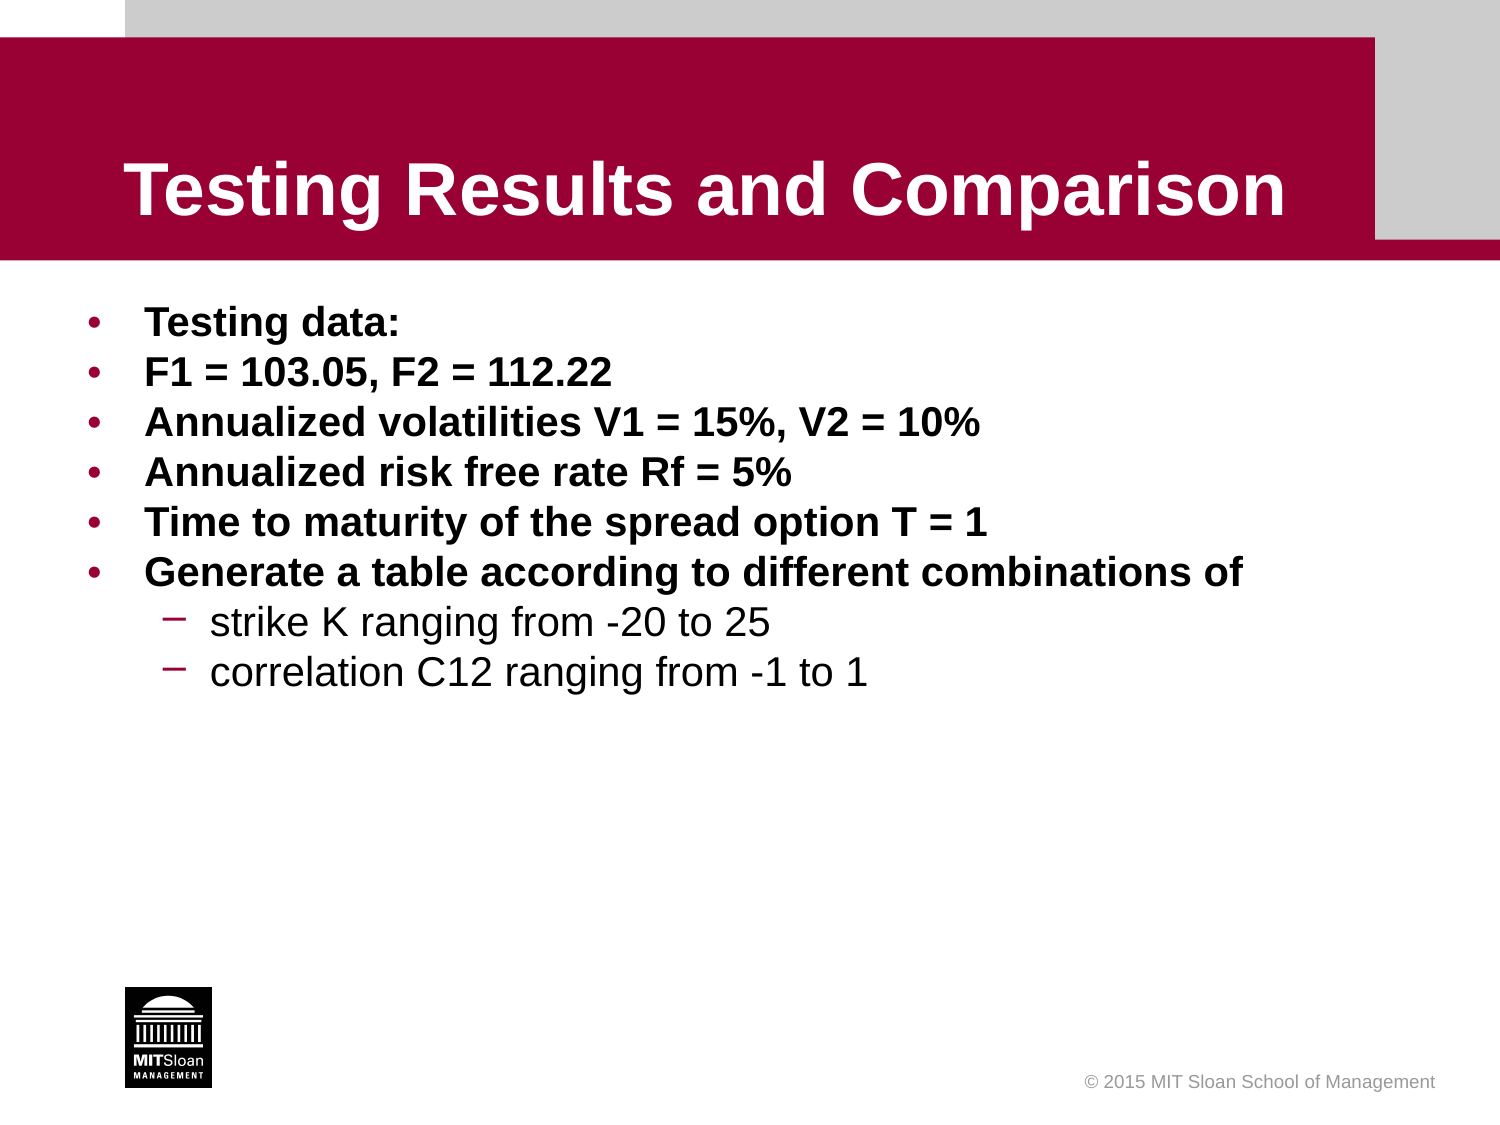

# Testing Results and Comparison
Testing data:
F1 = 103.05, F2 = 112.22
Annualized volatilities V1 = 15%, V2 = 10%
Annualized risk free rate Rf = 5%
Time to maturity of the spread option T = 1
Generate a table according to different combinations of
strike K ranging from -20 to 25
correlation C12 ranging from -1 to 1
© 2015 MIT Sloan School of Management